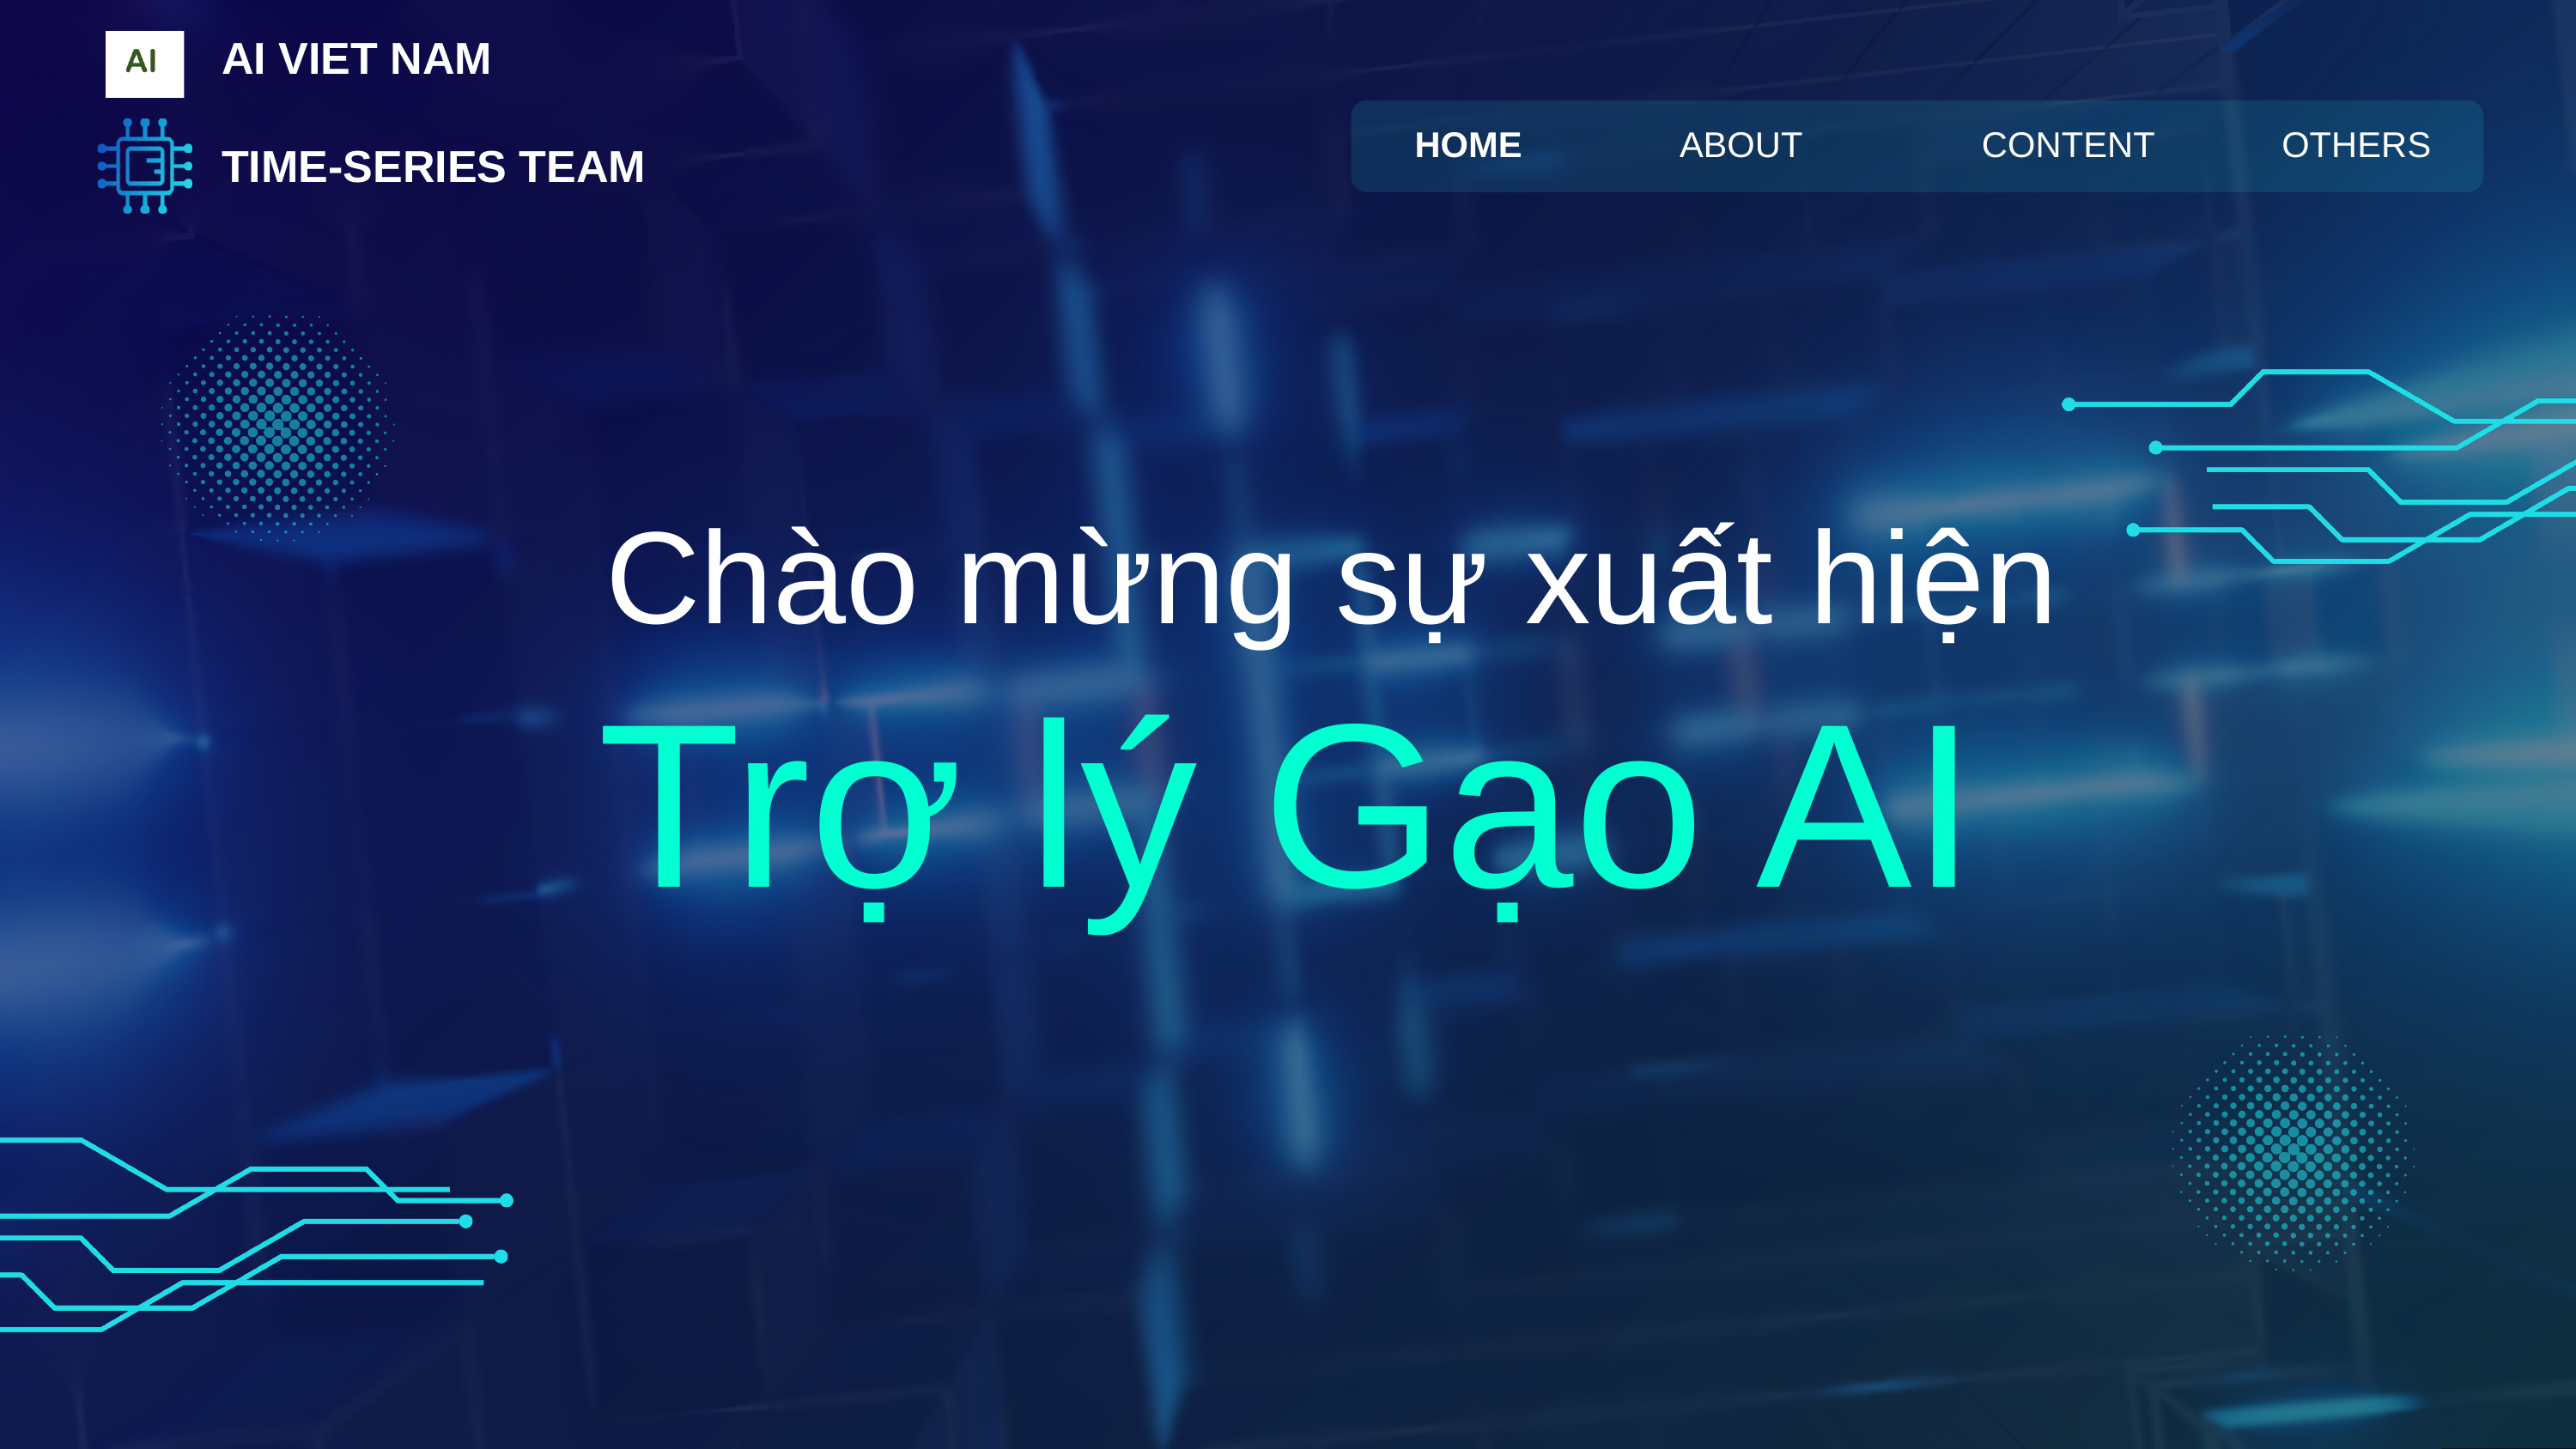

AI VIET NAM

HOME
ABOUT
CONTENT
OTHERS

TIME-SERIES TEAM

Chào mừng sự xuất hiện
Trợ lý Gạo AI